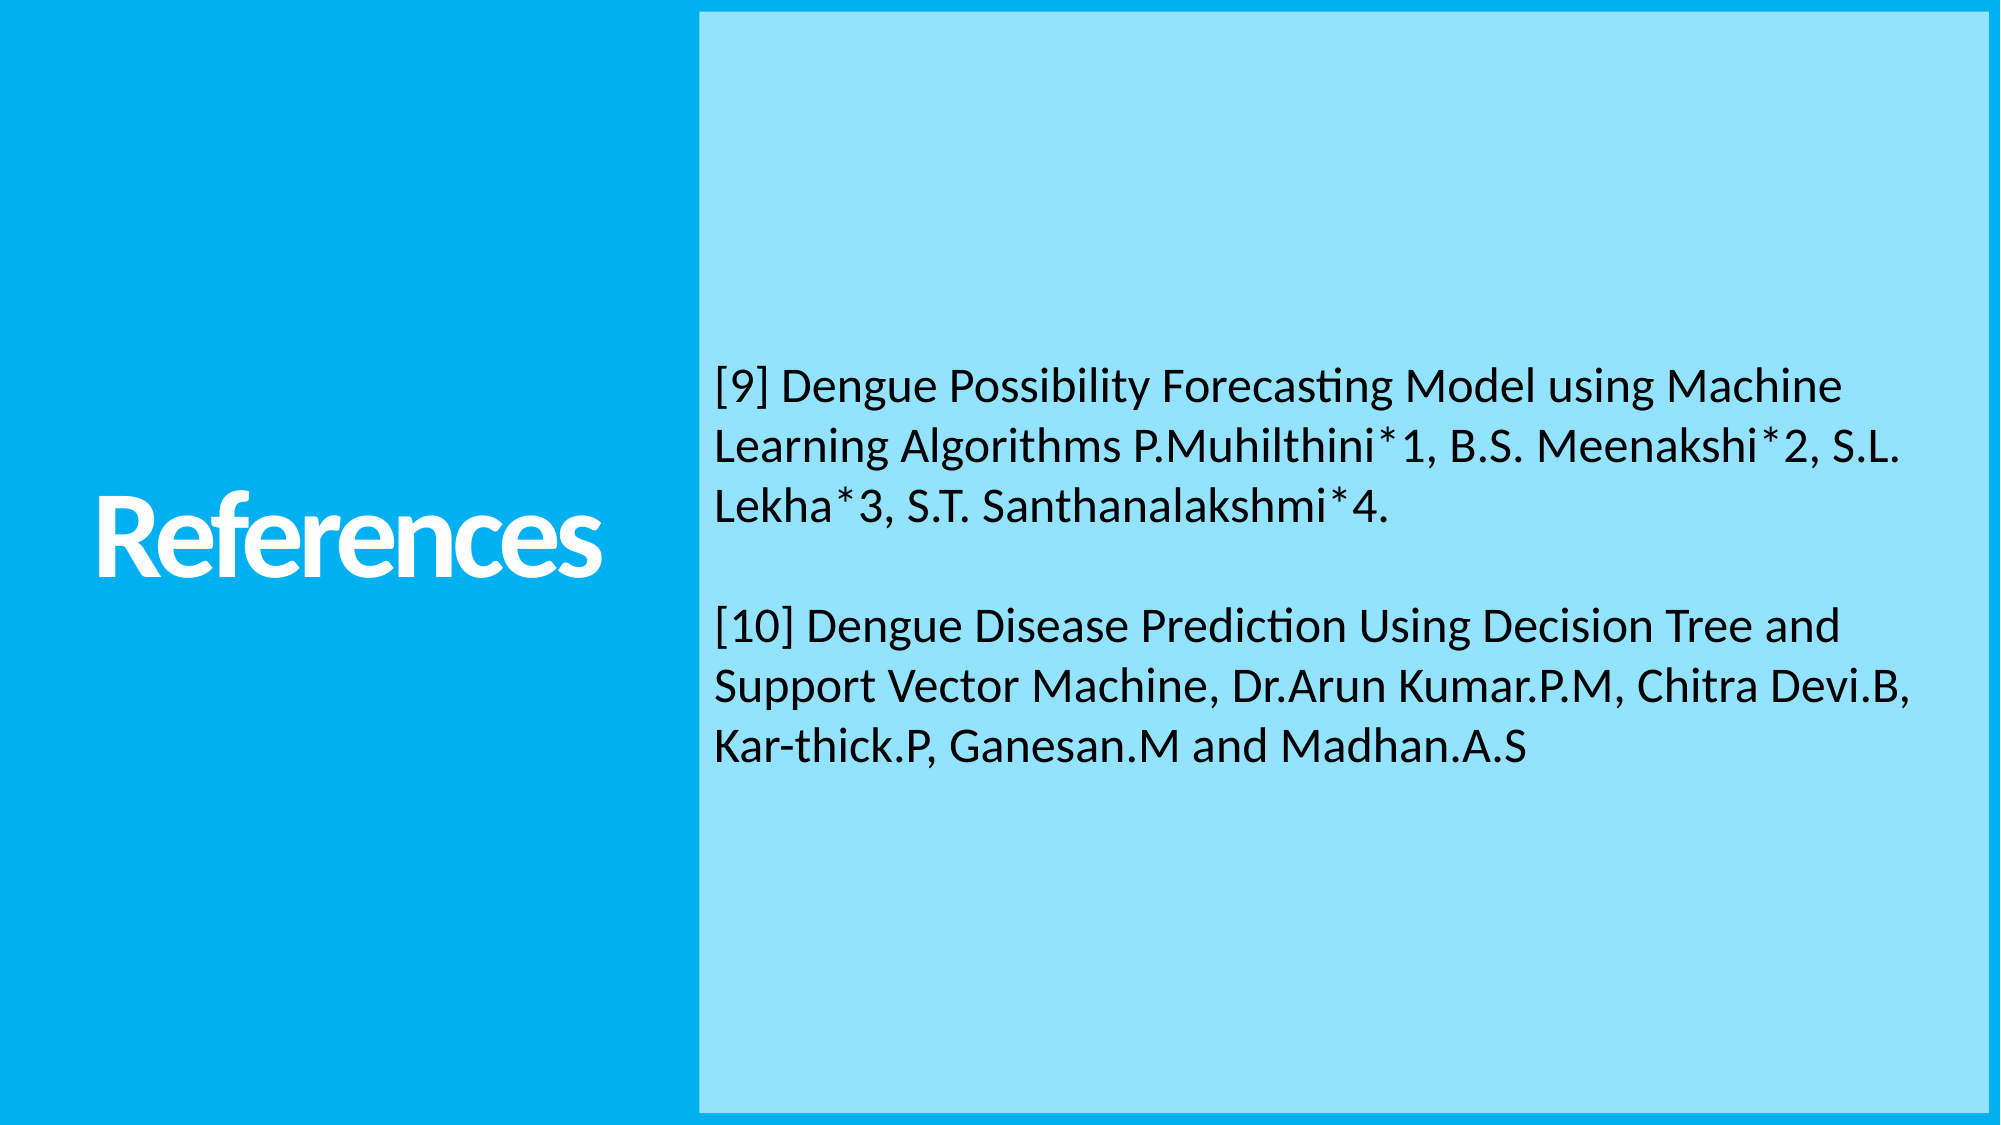

[9] Dengue Possibility Forecasting Model using Machine Learning Algorithms P.Muhilthini*1, B.S. Meenakshi*2, S.L. Lekha*3, S.T. Santhanalakshmi*4.

[10] Dengue Disease Prediction Using Decision Tree and Support Vector Machine, Dr.Arun Kumar.P.M, Chitra Devi.B, Kar-thick.P, Ganesan.M and Madhan.A.S

# References